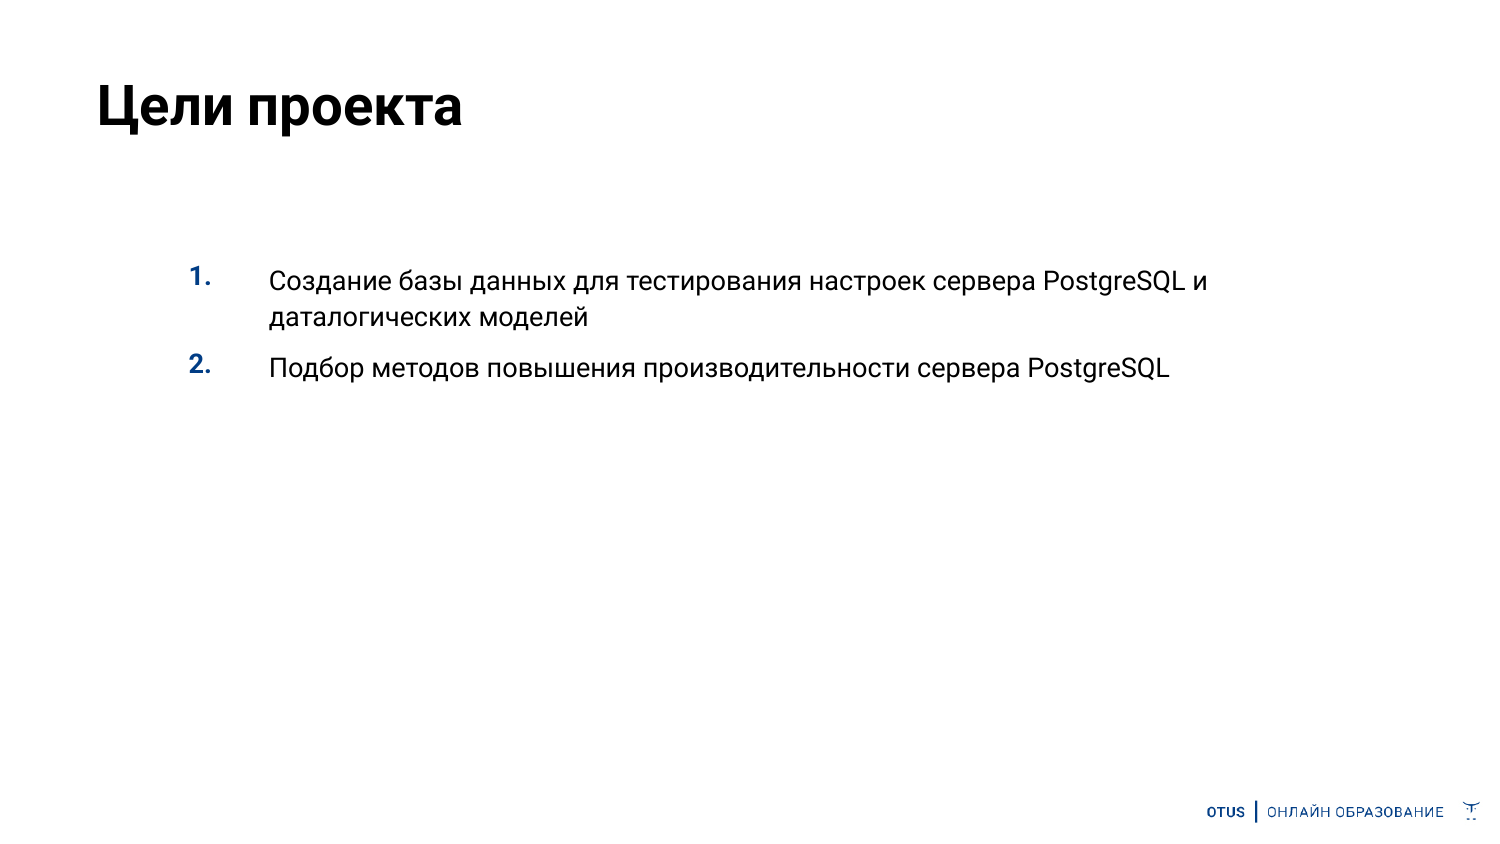

# Цели проекта
| 1. | Создание базы данных для тестирования настроек сервера PostgreSQL и даталогических моделей |
| --- | --- |
| 2. | Подбор методов повышения производительности сервера PostgreSQL |